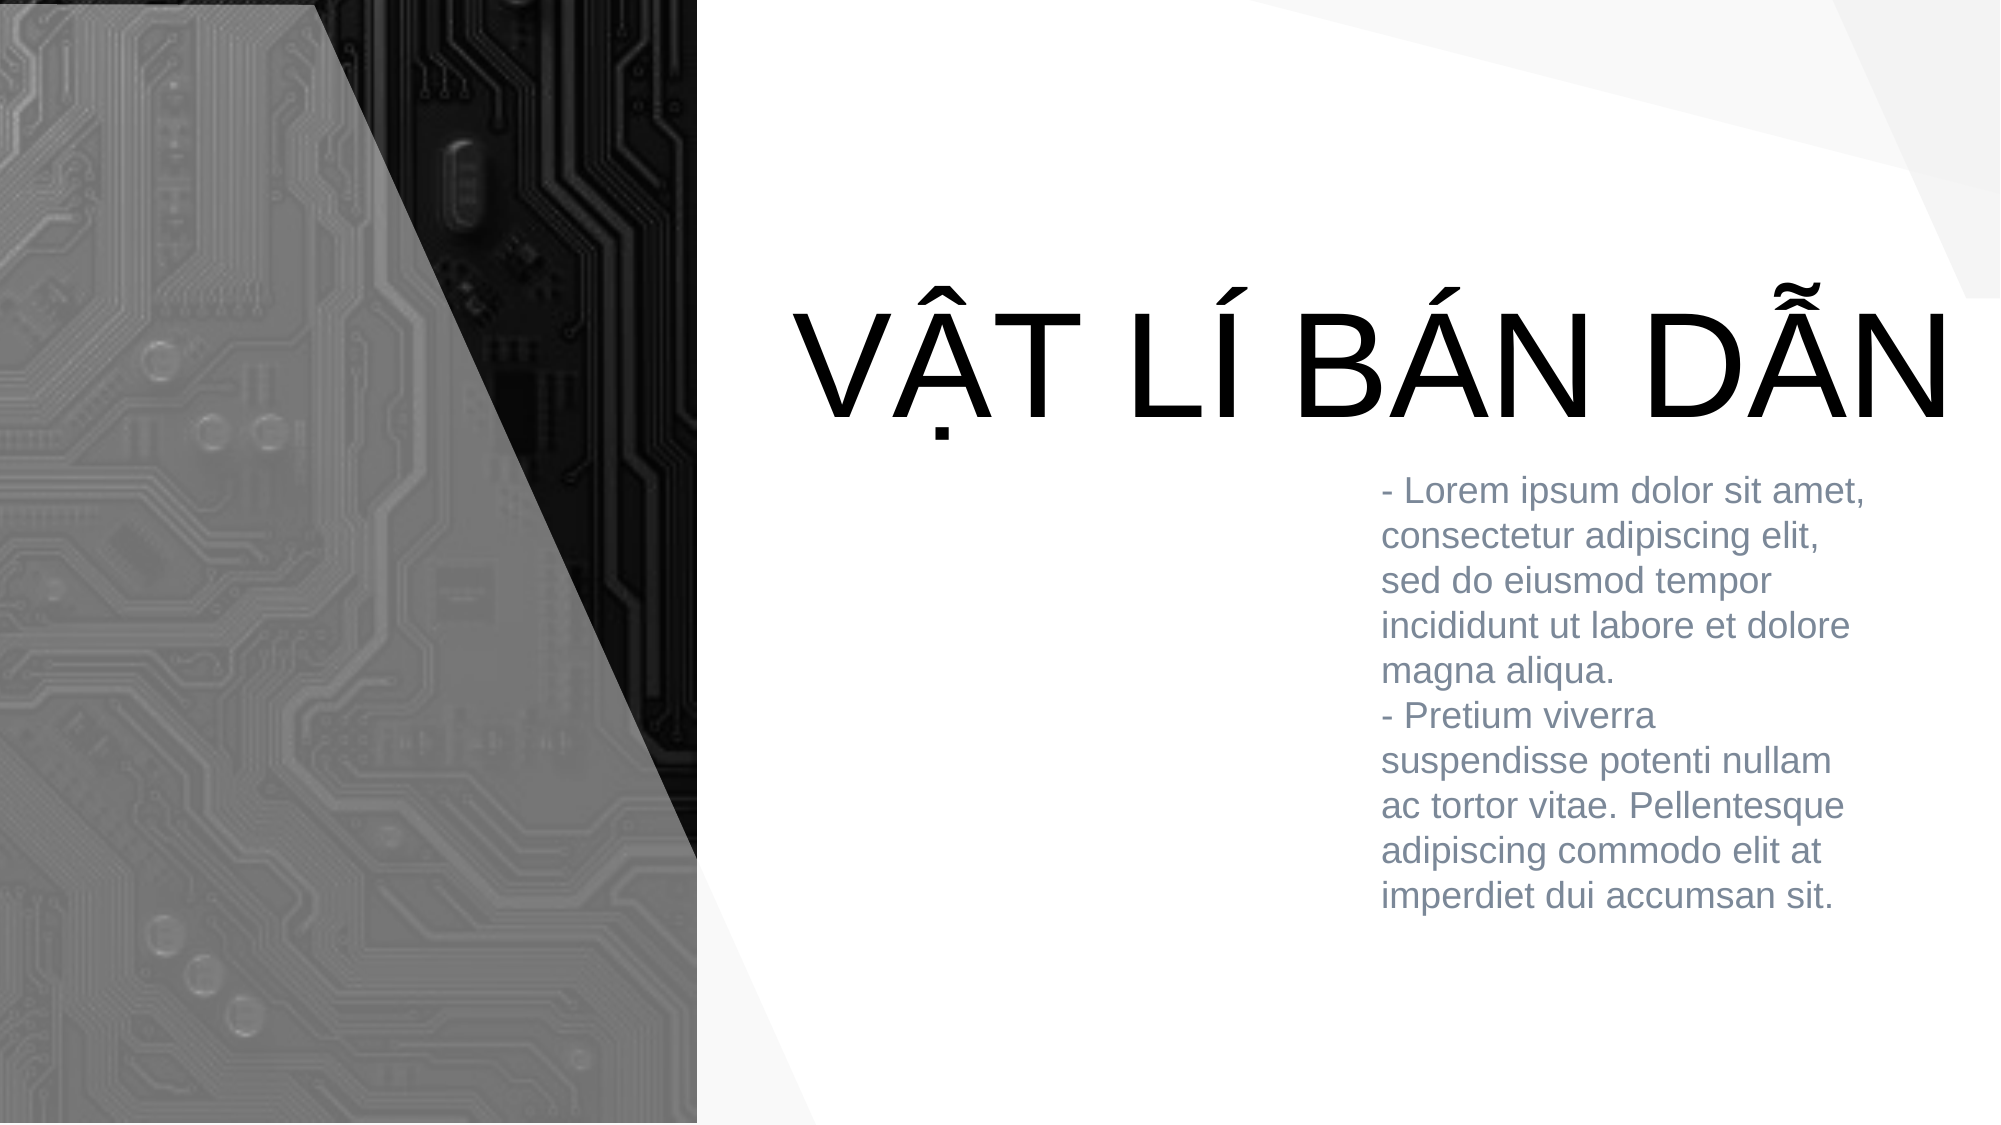

VẬT LÍ BÁN DẪN

- Lorem ipsum dolor sit amet, consectetur adipiscing elit, sed do eiusmod tempor incididunt ut labore et dolore magna aliqua.
- Pretium viverra suspendisse potenti nullam ac tortor vitae. Pellentesque adipiscing commodo elit at imperdiet dui accumsan sit.

III

II

I